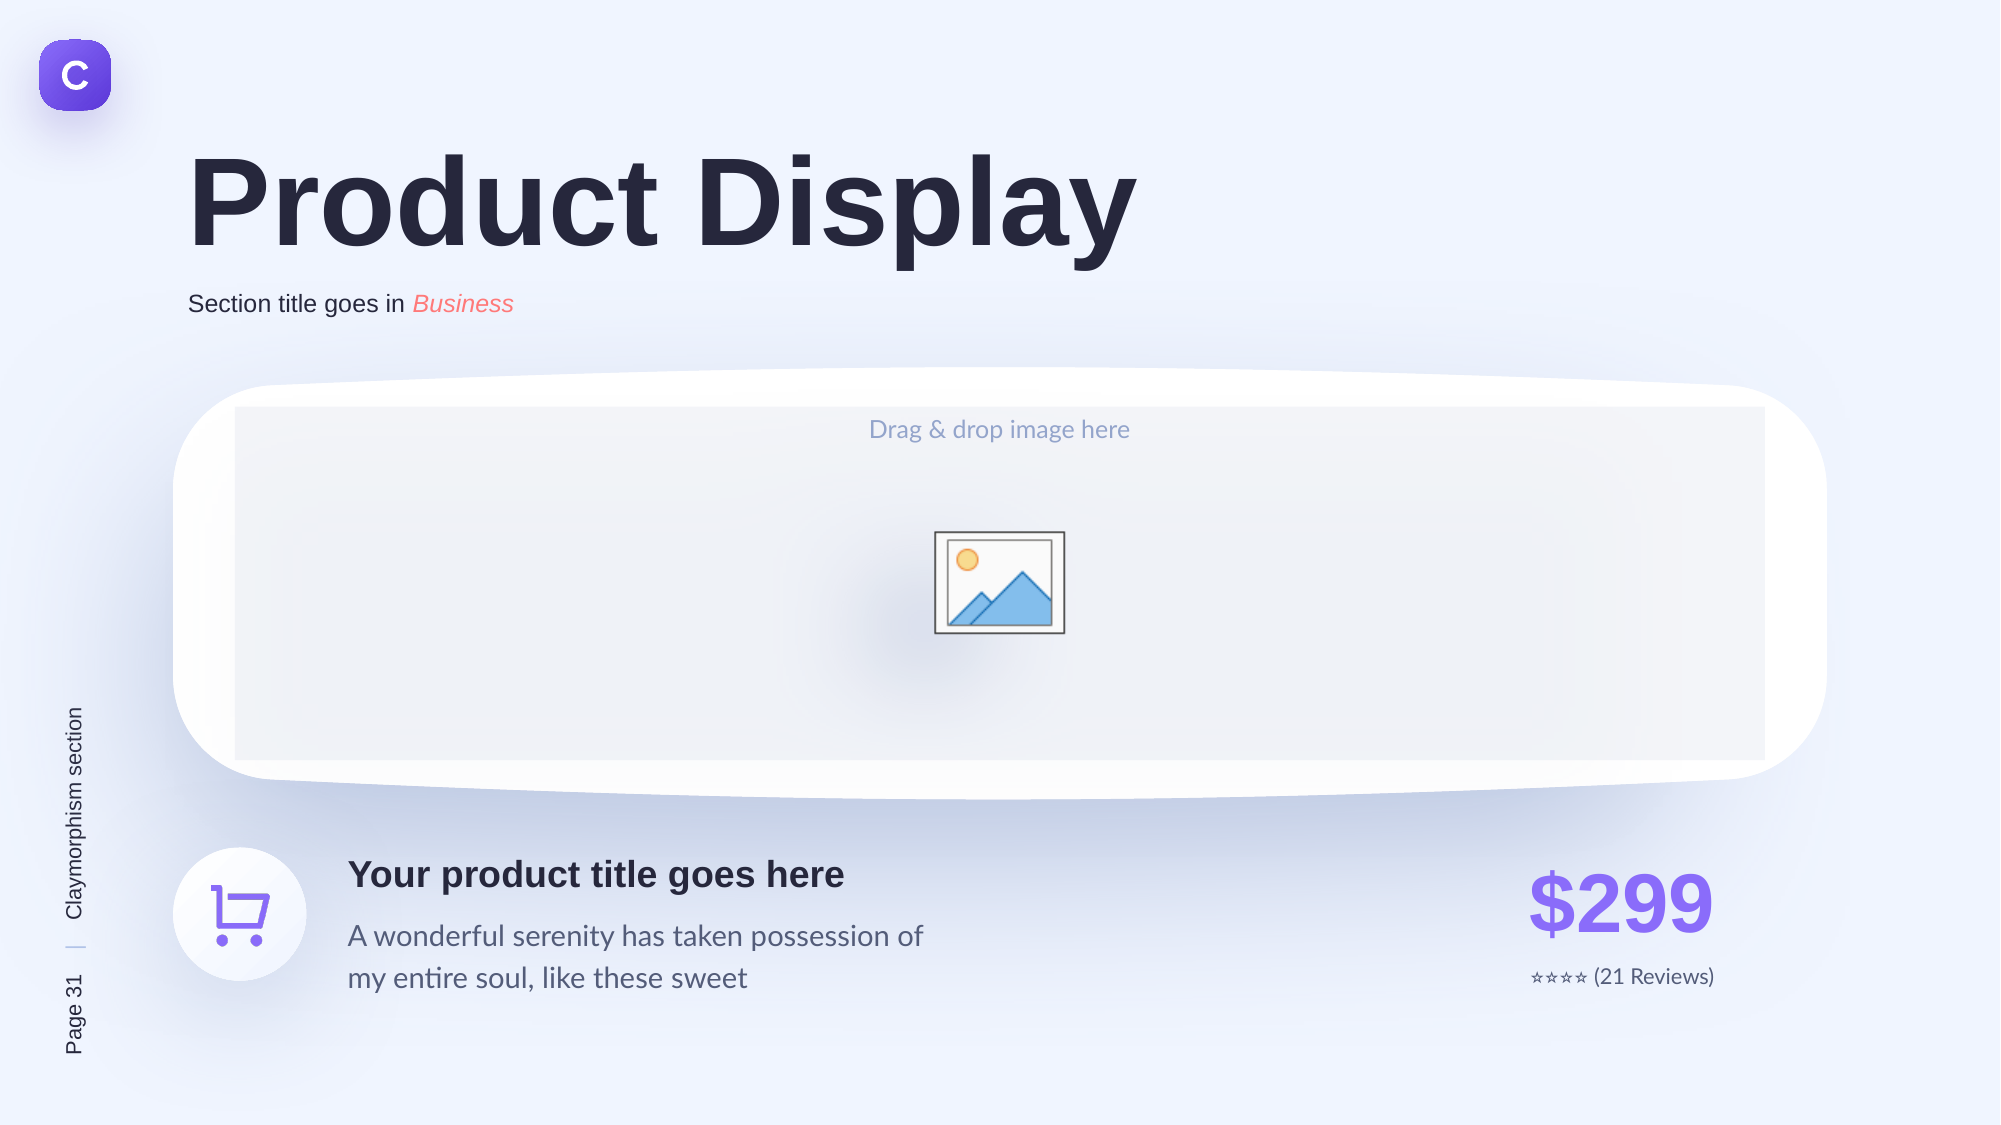

Product Display
Section title goes in Business

$299
⭐⭐⭐⭐ (21 Reviews)
Your product title goes here
A wonderful serenity has taken possession of my entire soul, like these sweet